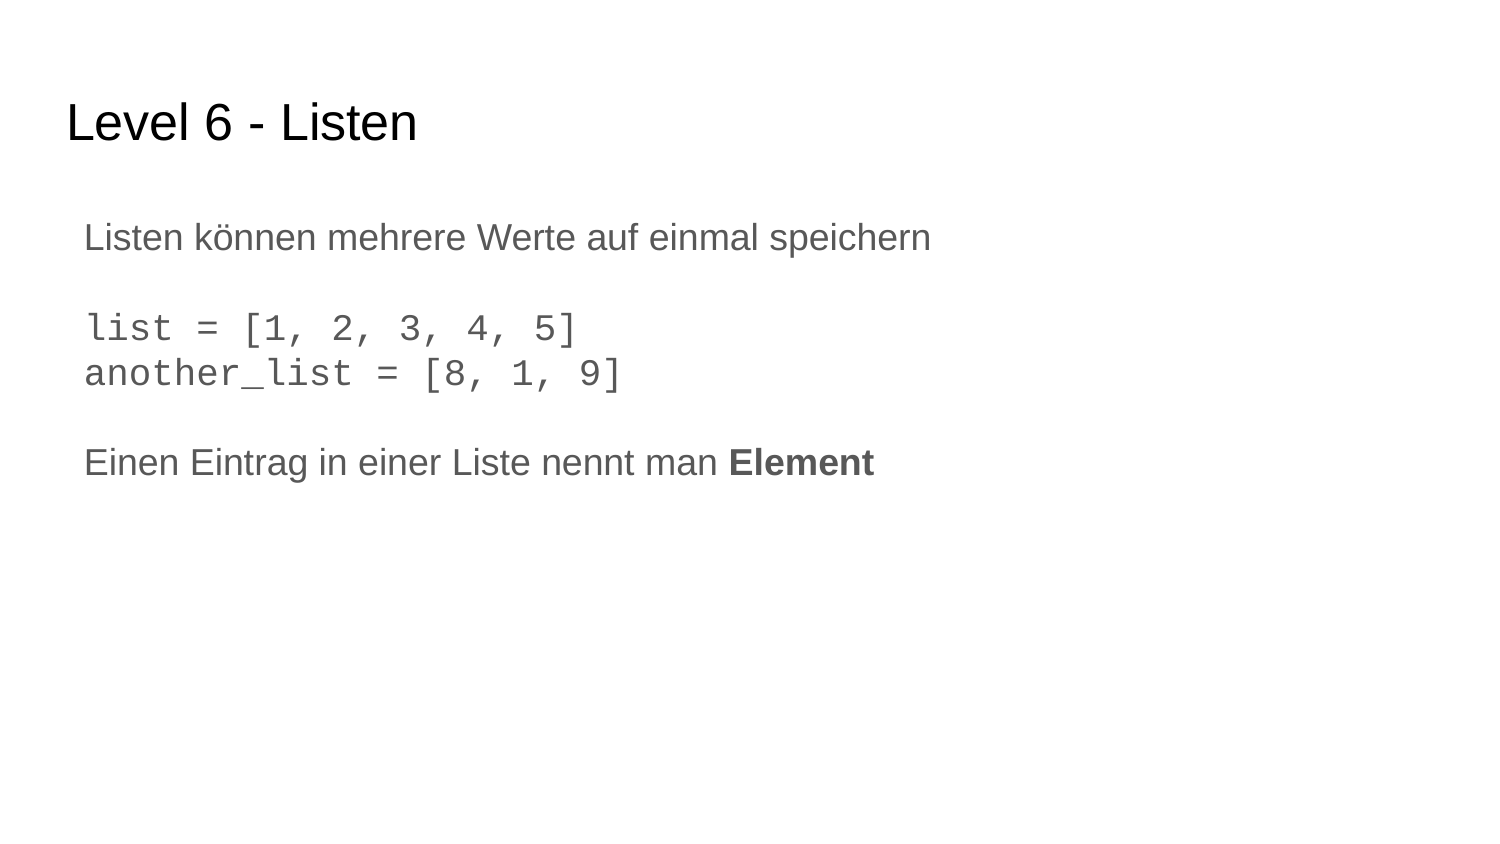

# Level 6 - Listen
Listen können mehrere Werte auf einmal speichern

list = [1, 2, 3, 4, 5]
another_list = [8, 1, 9]

Einen Eintrag in einer Liste nennt man Element